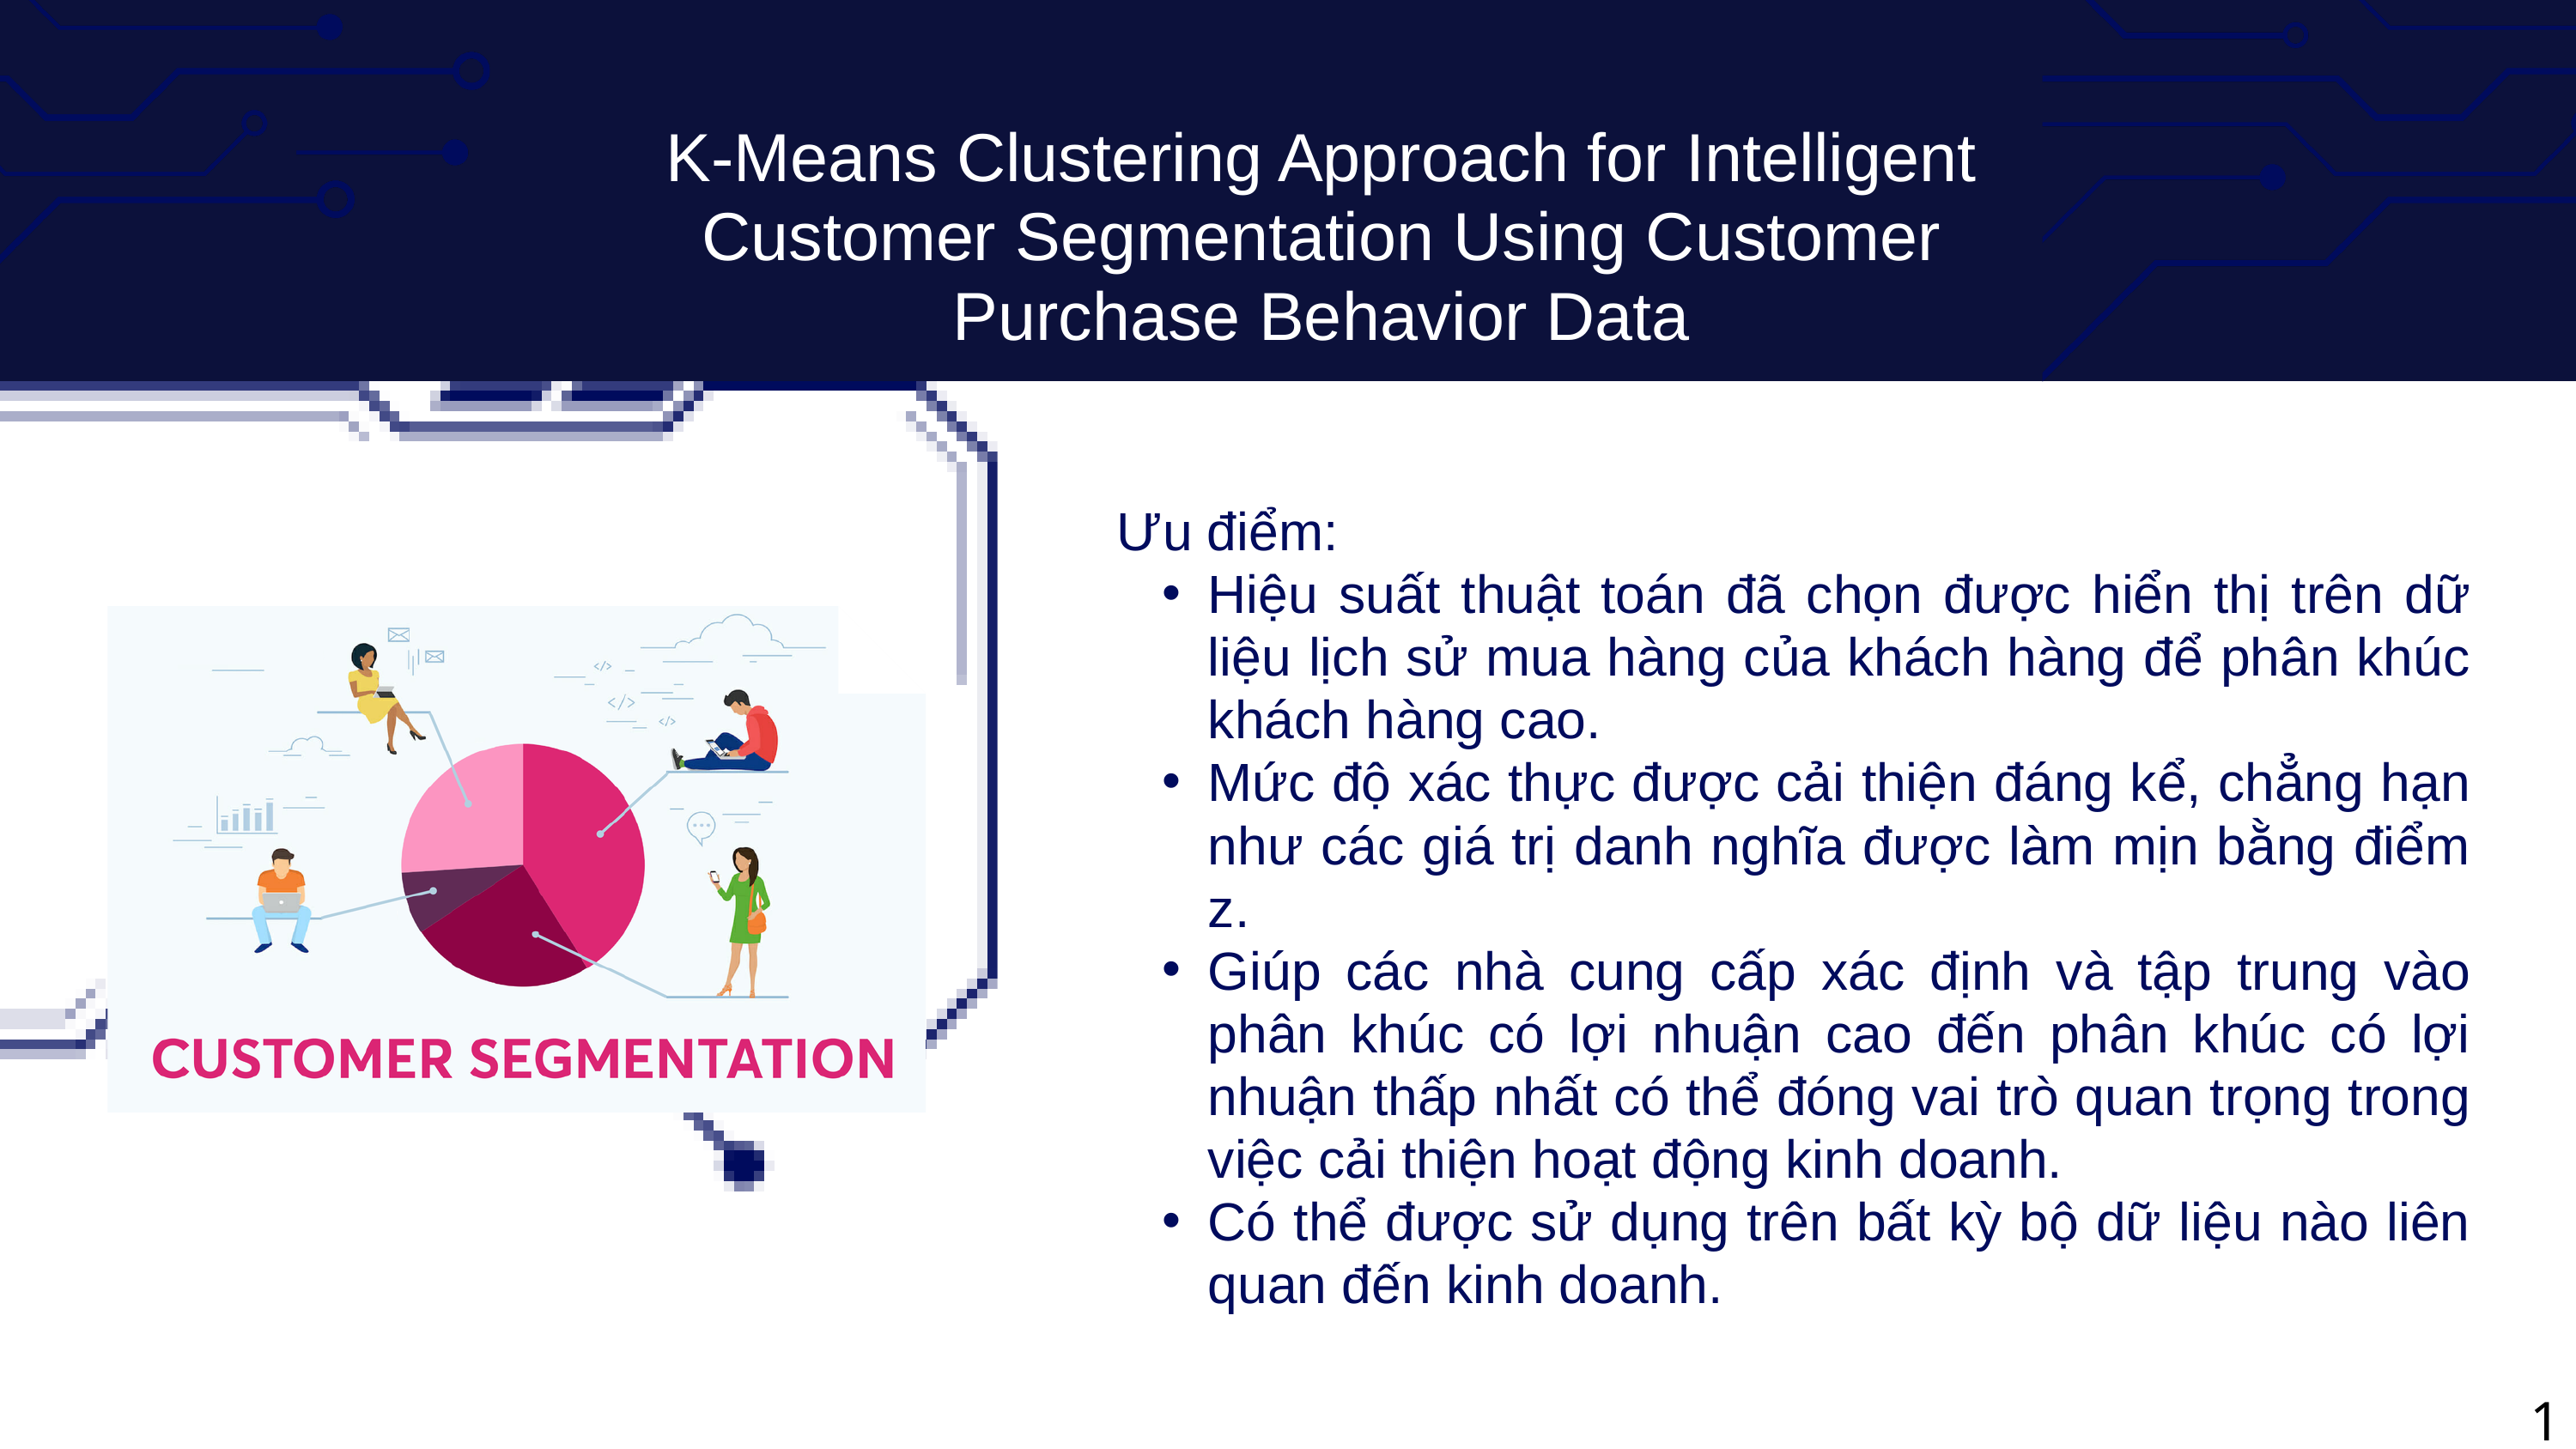

K-Means Clustering Approach for Intelligent Customer Segmentation Using Customer Purchase Behavior Data

Ưu điểm:
Hiệu suất thuật toán đã chọn được hiển thị trên dữ liệu lịch sử mua hàng của khách hàng để phân khúc khách hàng cao.
Mức độ xác thực được cải thiện đáng kể, chẳng hạn như các giá trị danh nghĩa được làm mịn bằng điểm z.
Giúp các nhà cung cấp xác định và tập trung vào phân khúc có lợi nhuận cao đến phân khúc có lợi nhuận thấp nhất có thể đóng vai trò quan trọng trong việc cải thiện hoạt động kinh doanh.
Có thể được sử dụng trên bất kỳ bộ dữ liệu nào liên quan đến kinh doanh.

13